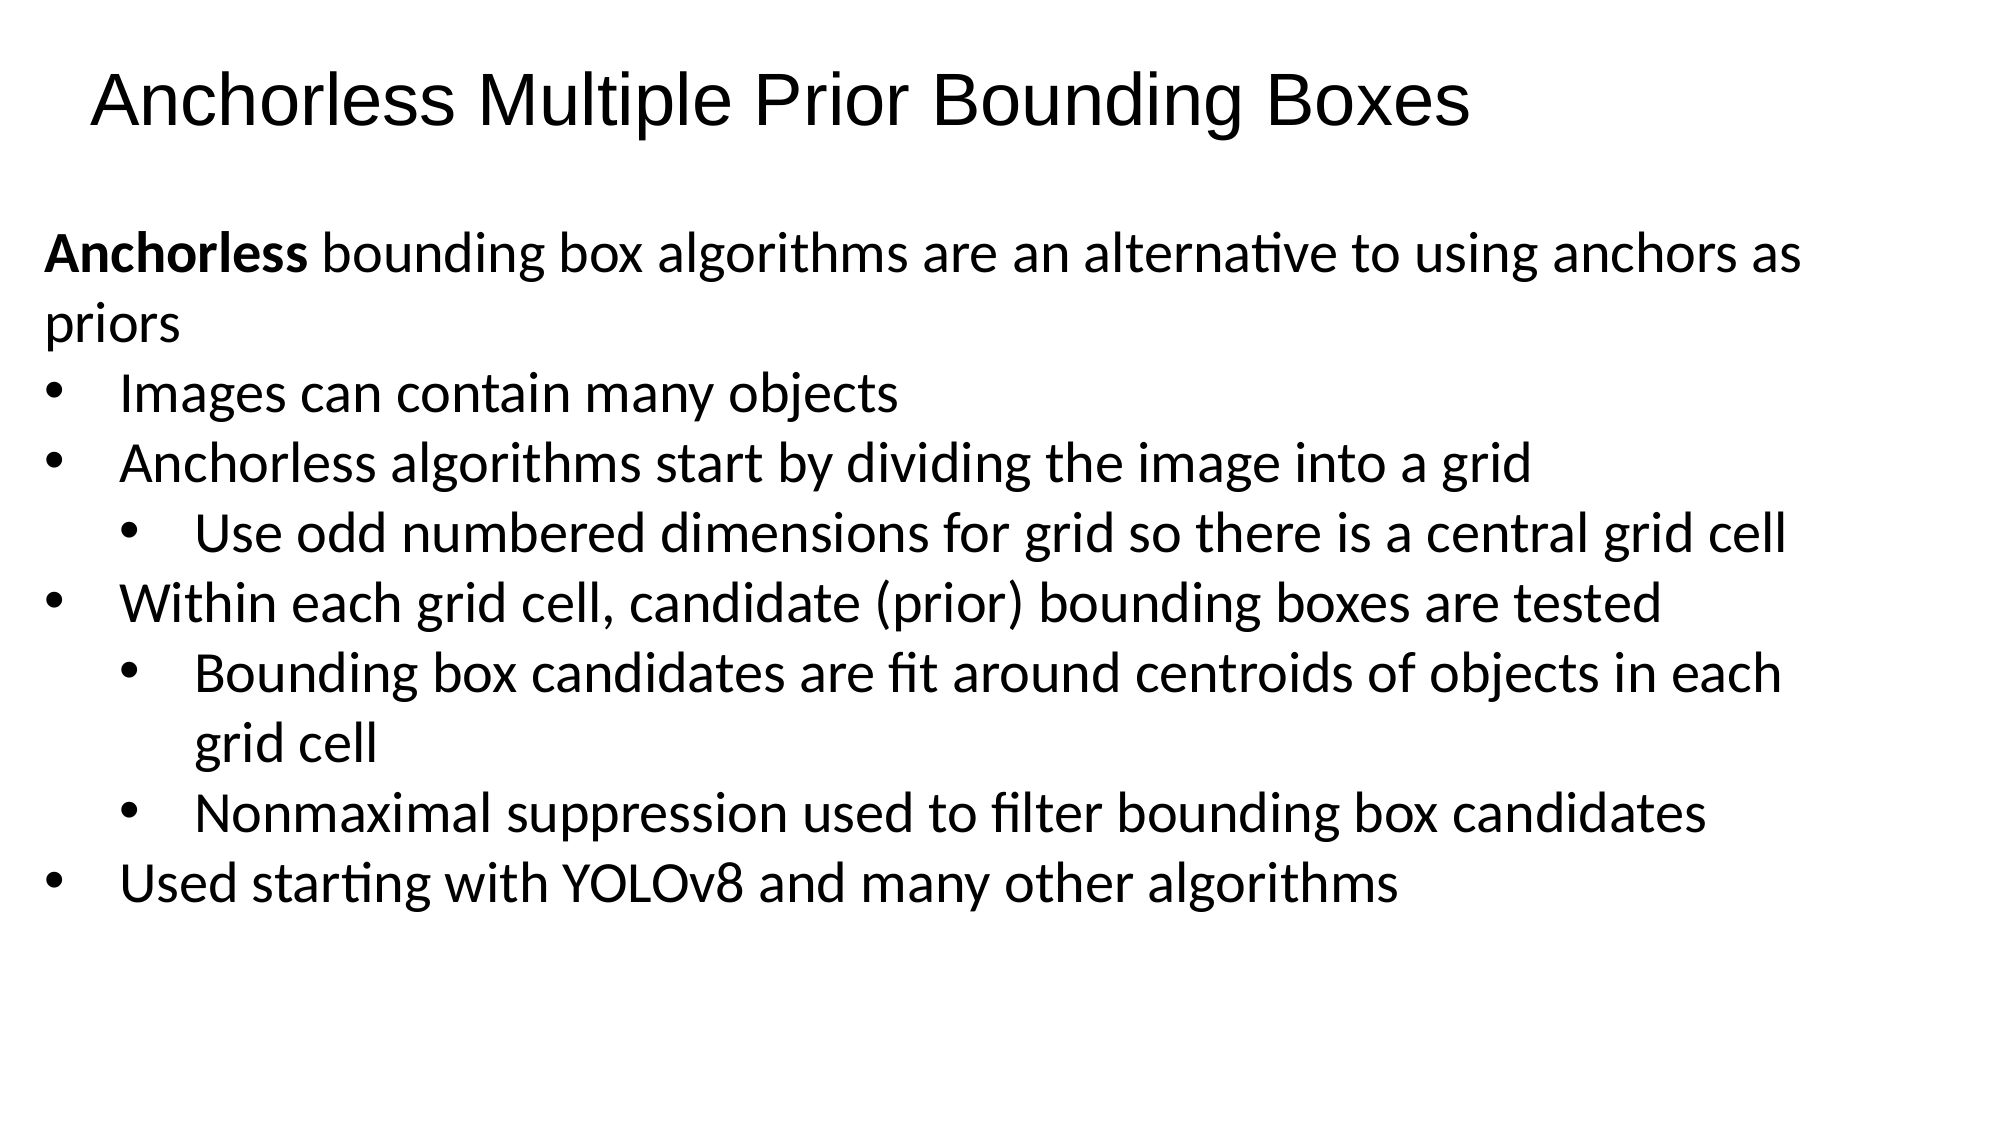

Anchorless Multiple Prior Bounding Boxes
Anchorless bounding box algorithms are an alternative to using anchors as priors
Images can contain many objects
Anchorless algorithms start by dividing the image into a grid
Use odd numbered dimensions for grid so there is a central grid cell
Within each grid cell, candidate (prior) bounding boxes are tested
Bounding box candidates are fit around centroids of objects in each grid cell
Nonmaximal suppression used to filter bounding box candidates
Used starting with YOLOv8 and many other algorithms